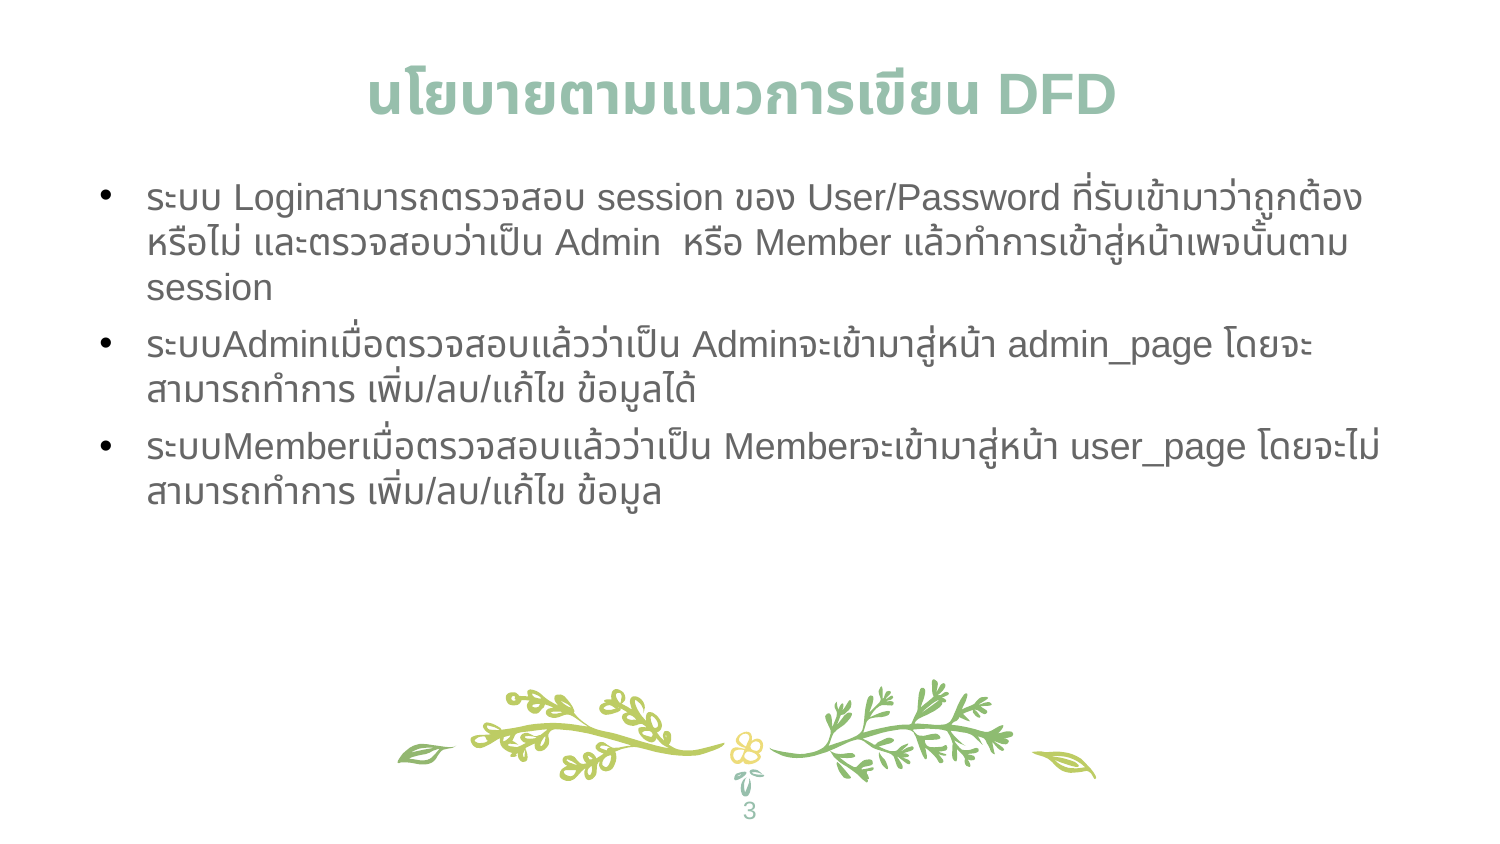

นโยบายตามแนวการเขียน DFD
ระบบ Loginสามารถตรวจสอบ session ของ User/Password ที่รับเข้ามาว่าถูกต้องหรือไม่ และตรวจสอบว่าเป็น Admin  หรือ Member แล้วทำการเข้าสู่หน้าเพจนั้นตาม session
ระบบAdminเมื่อตรวจสอบแล้วว่าเป็น Adminจะเข้ามาสู่หน้า admin_page โดยจะสามารถทำการ เพิ่ม/ลบ/แก้ไข ข้อมูลได้
ระบบMemberเมื่อตรวจสอบแล้วว่าเป็น Memberจะเข้ามาสู่หน้า user_page โดยจะไม่สามารถทำการ เพิ่ม/ลบ/แก้ไข ข้อมูล

3